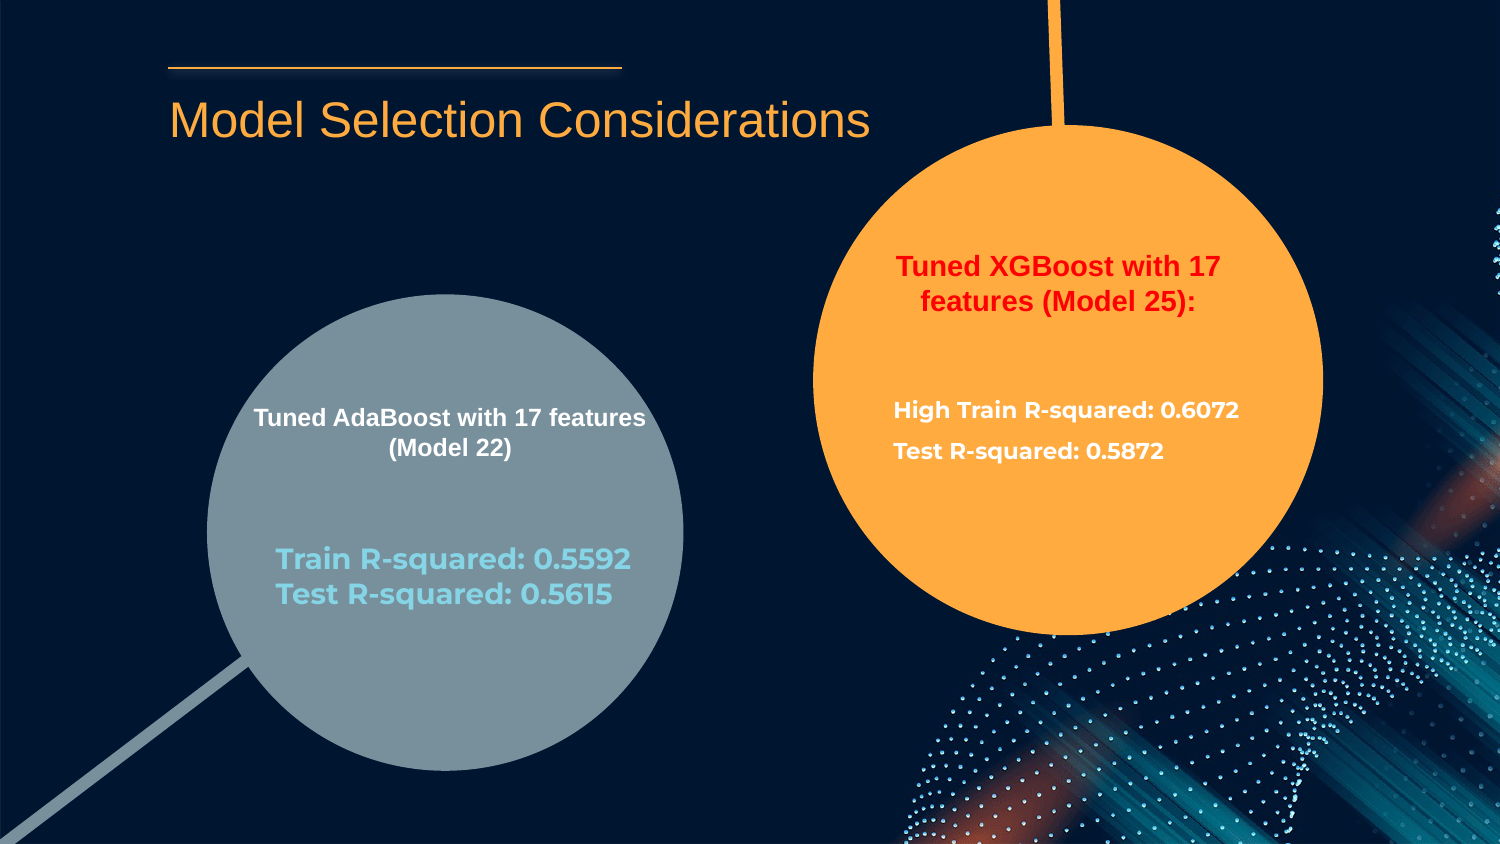

# Model Selection Considerations

Tuned XGBoost with 17 features (Model 25):

High Train R-squared: 0.6072
Test R-squared: 0.5872
Tuned AdaBoost with 17 features (Model 22)
34%
Train R-squared: 0.5592
Test R-squared: 0.5615
Mars is a cold place